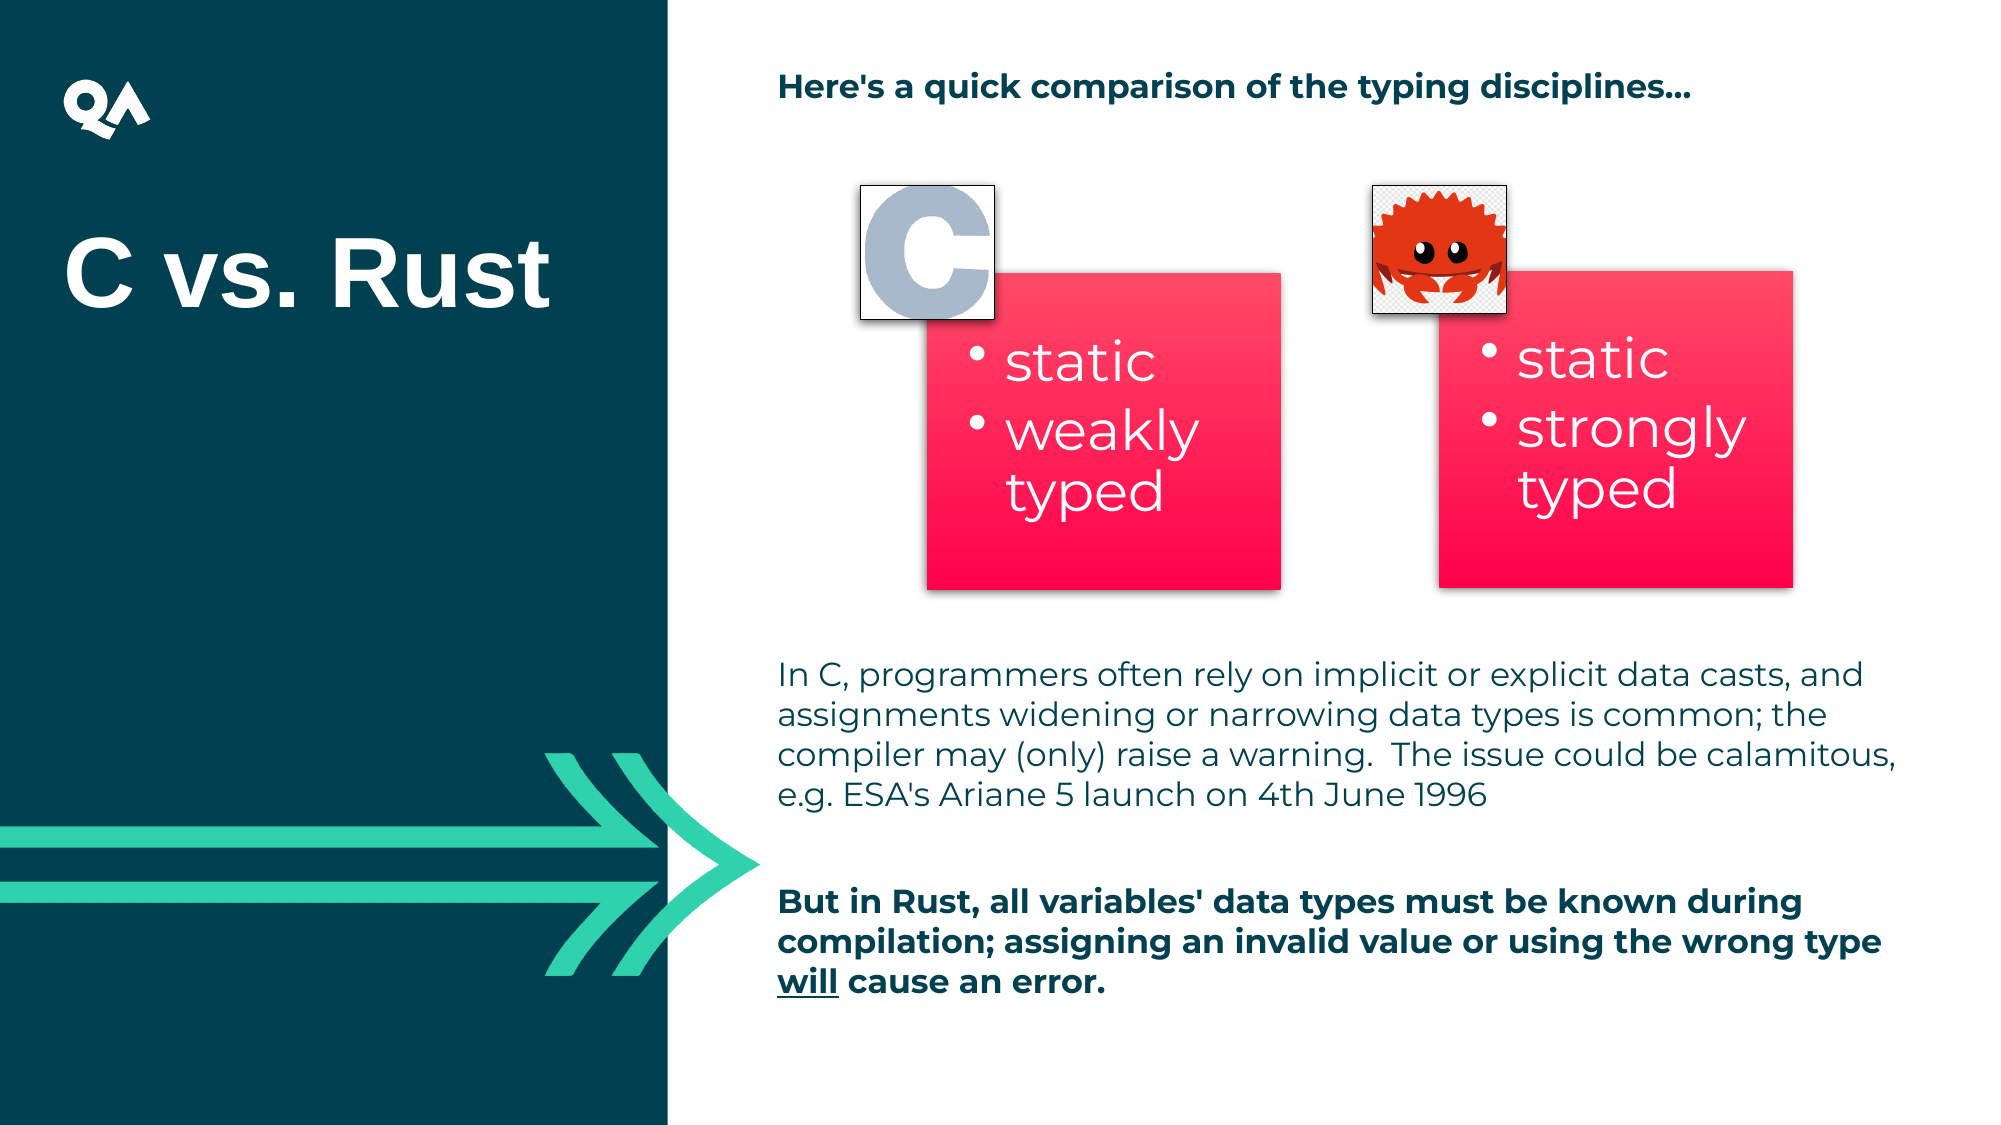

Here's a quick comparison of the typing disciplines…

In C, programmers often rely on implicit or explicit data casts, and assignments widening or narrowing data types is common; the compiler may (only) raise a warning.  The issue could be calamitous, e.g. ESA's Ariane 5 launch on 4th June 1996

But in Rust, all variables' data types must be known during compilation; assigning an invalid value or using the wrong type will cause an error.

static
weakly typed

static
strongly typed
C vs. Rust